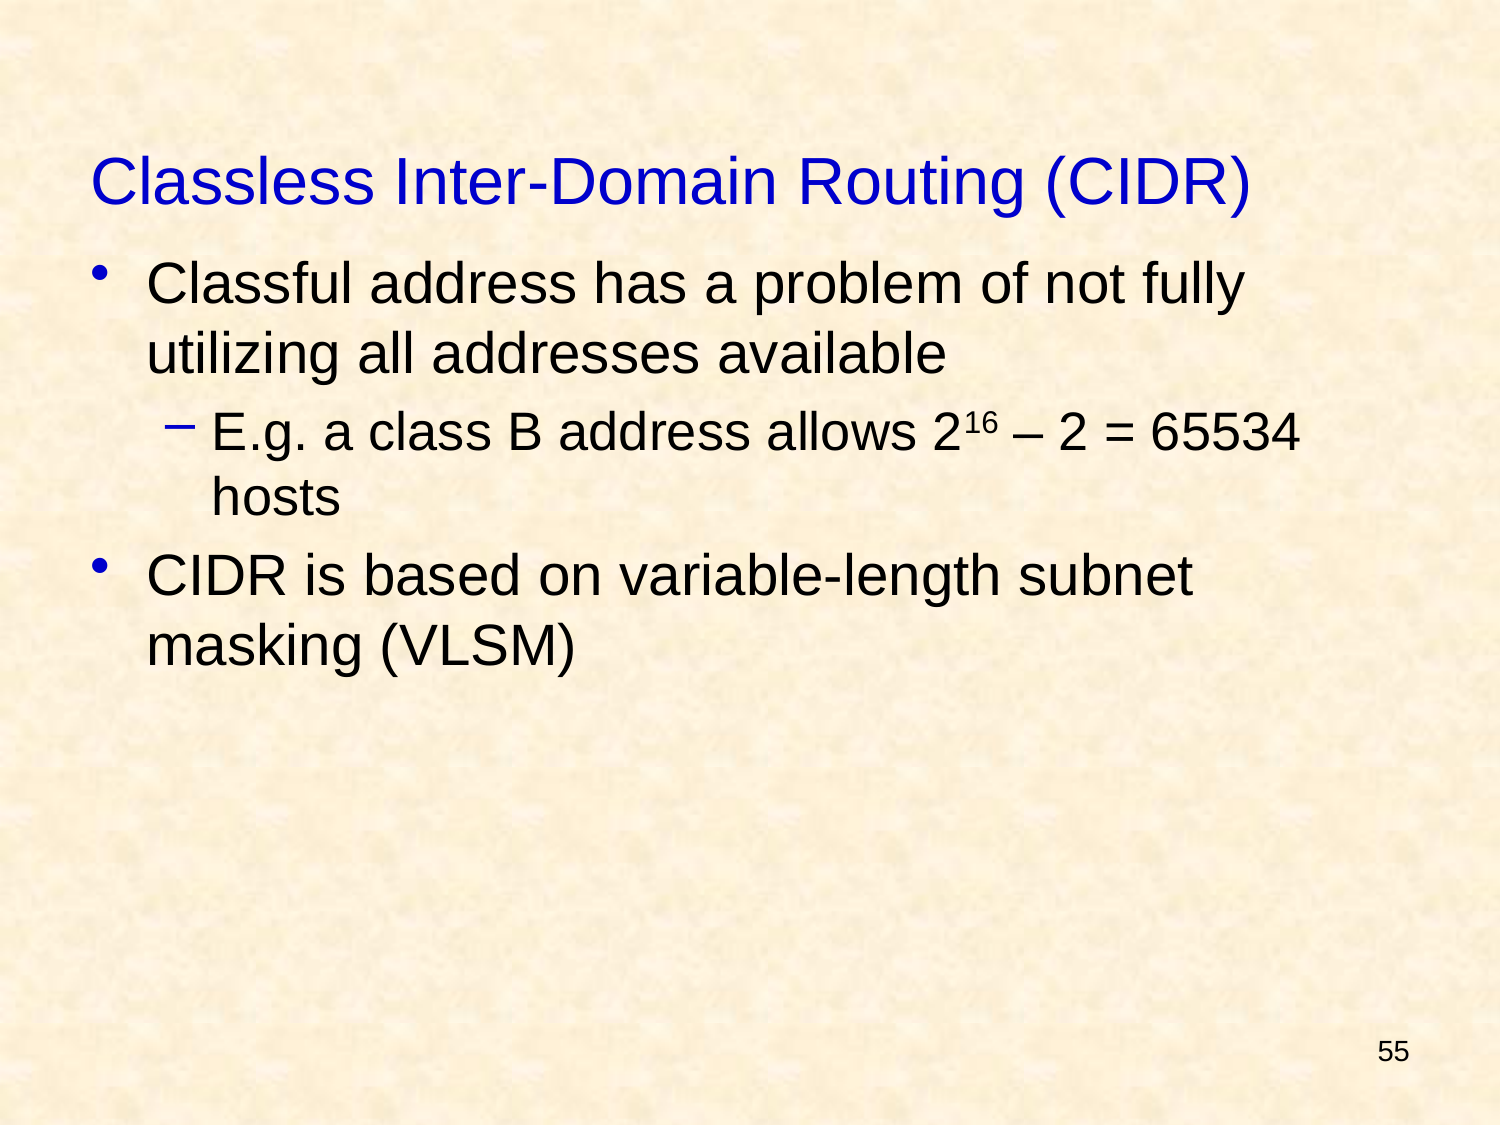

# Classless Inter-Domain Routing (CIDR)
Classful address has a problem of not fully utilizing all addresses available
E.g. a class B address allows 216 – 2 = 65534 hosts
CIDR is based on variable-length subnet masking (VLSM)
55